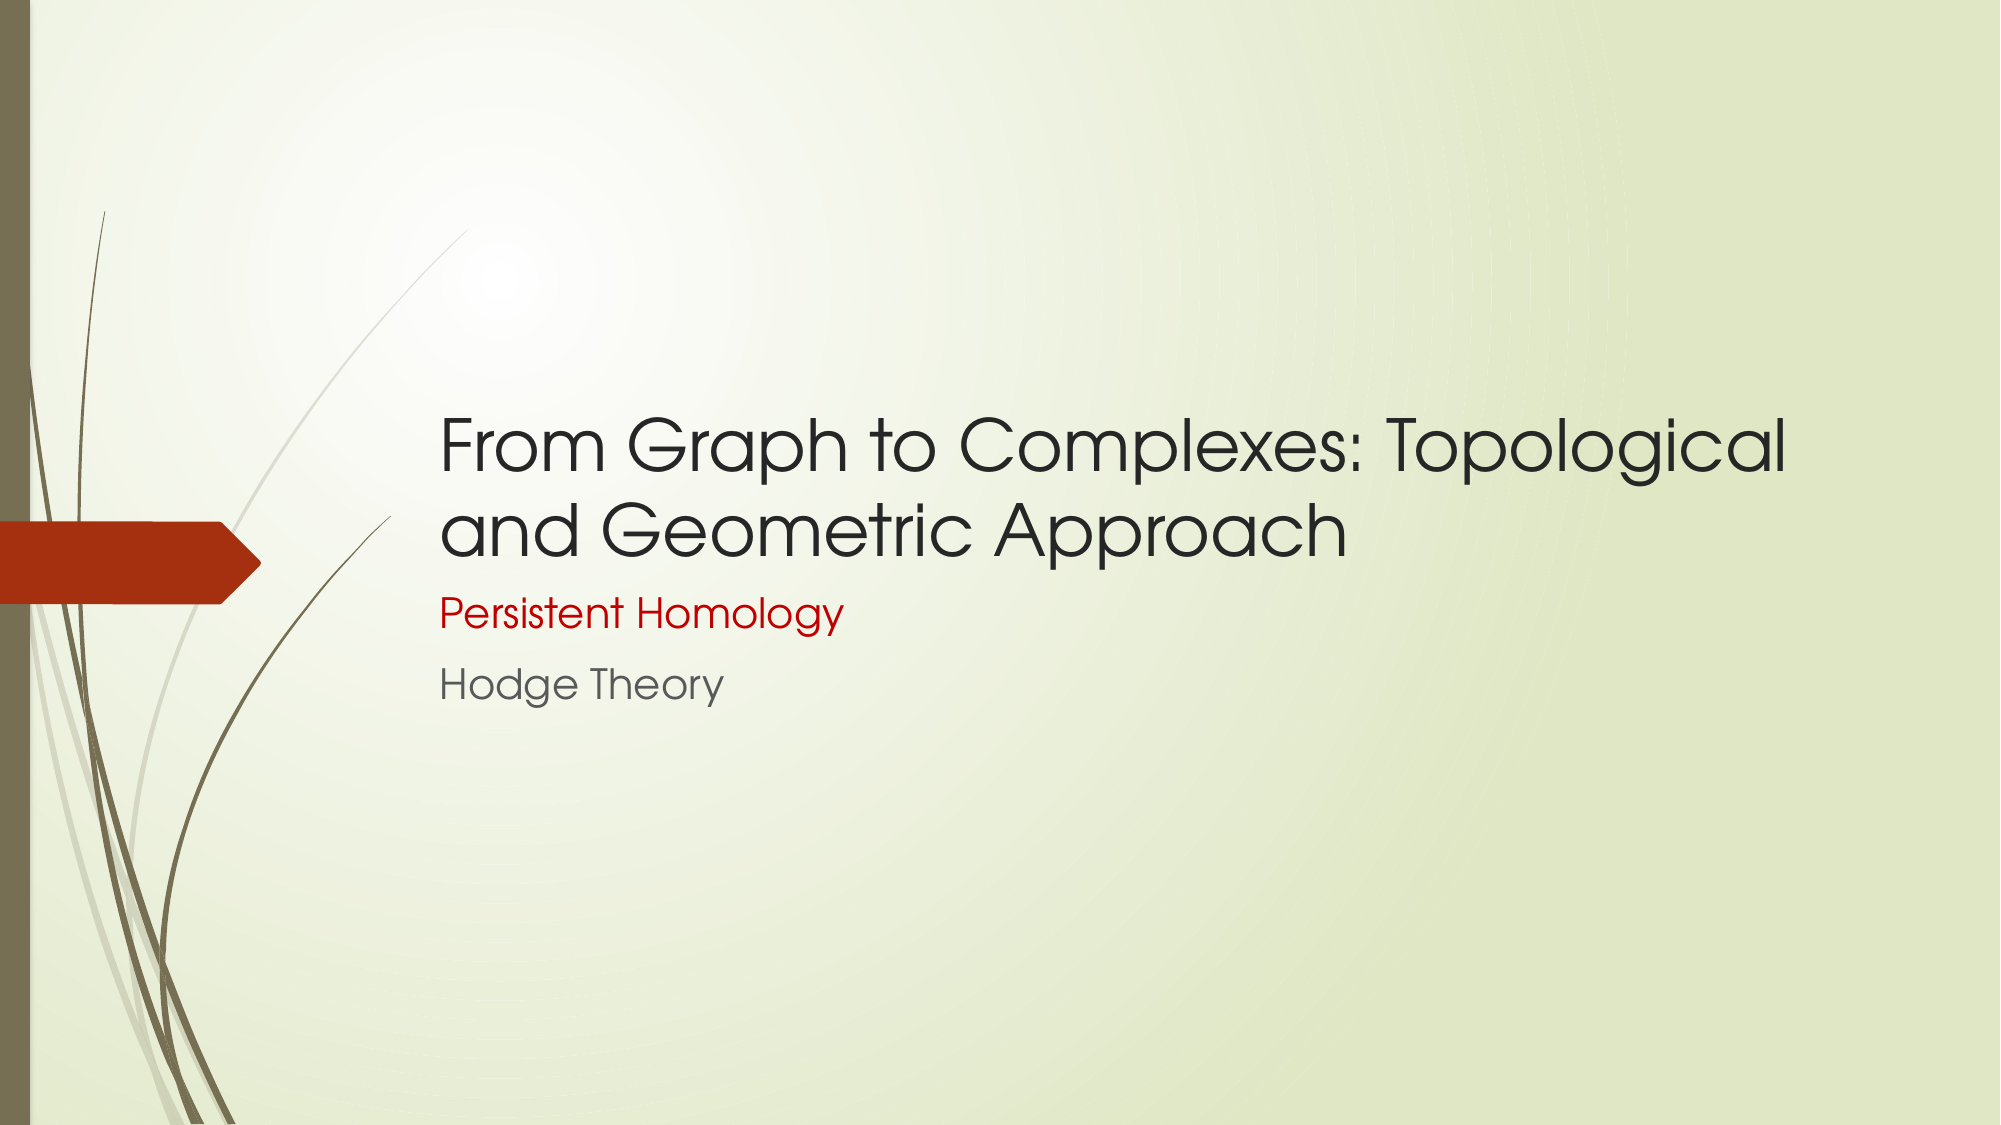

# From Graph to Complexes: Topological and Geometric Approach
Persistent Homology
Hodge Theory